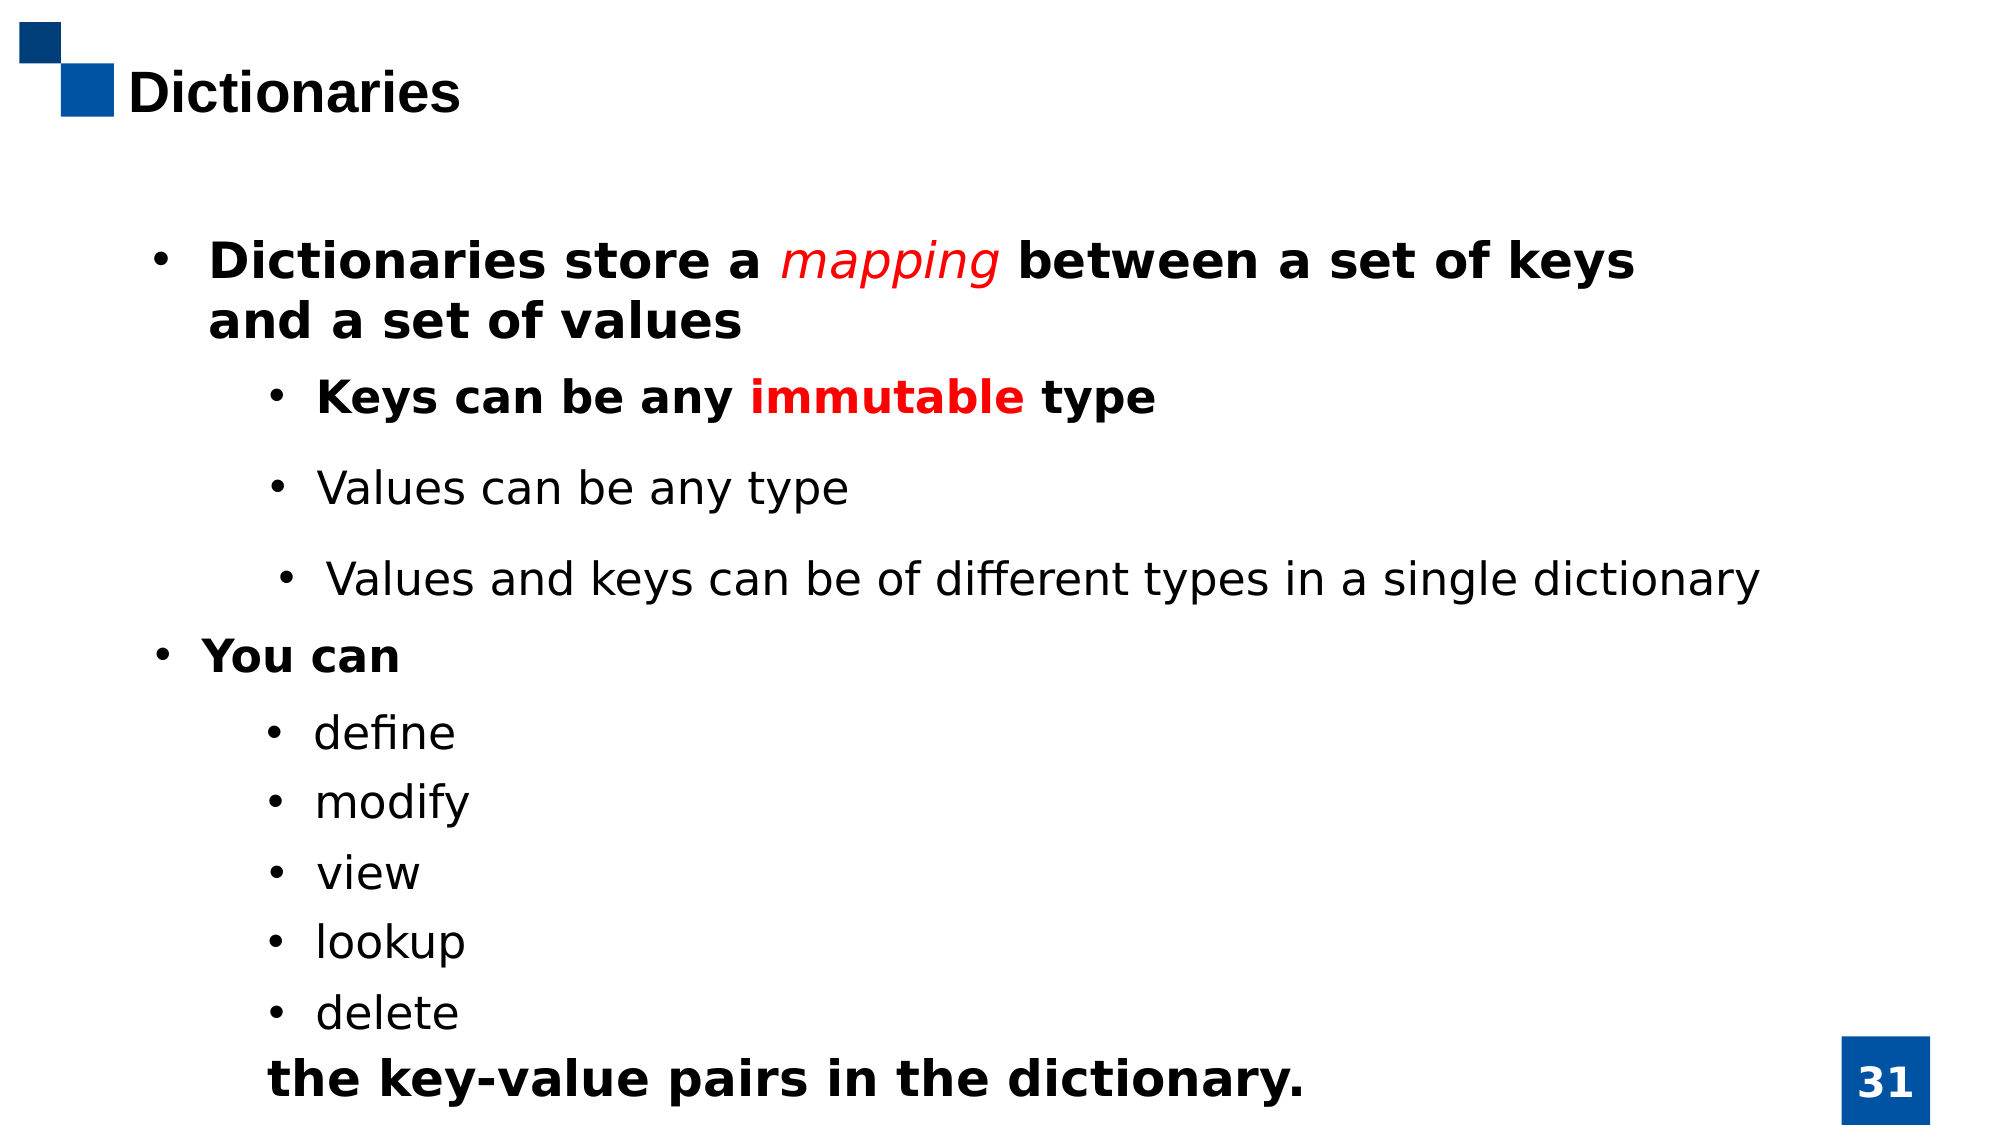

Dictionaries
Dictionaries store a mapping between a set of keys
and a set of values
Keys can be any immutable type
Values can be any type
Values and keys can be of different types in a single dictionary
You can
define
modify
view
lookup
delete
the key-value pairs in the dictionary.
31